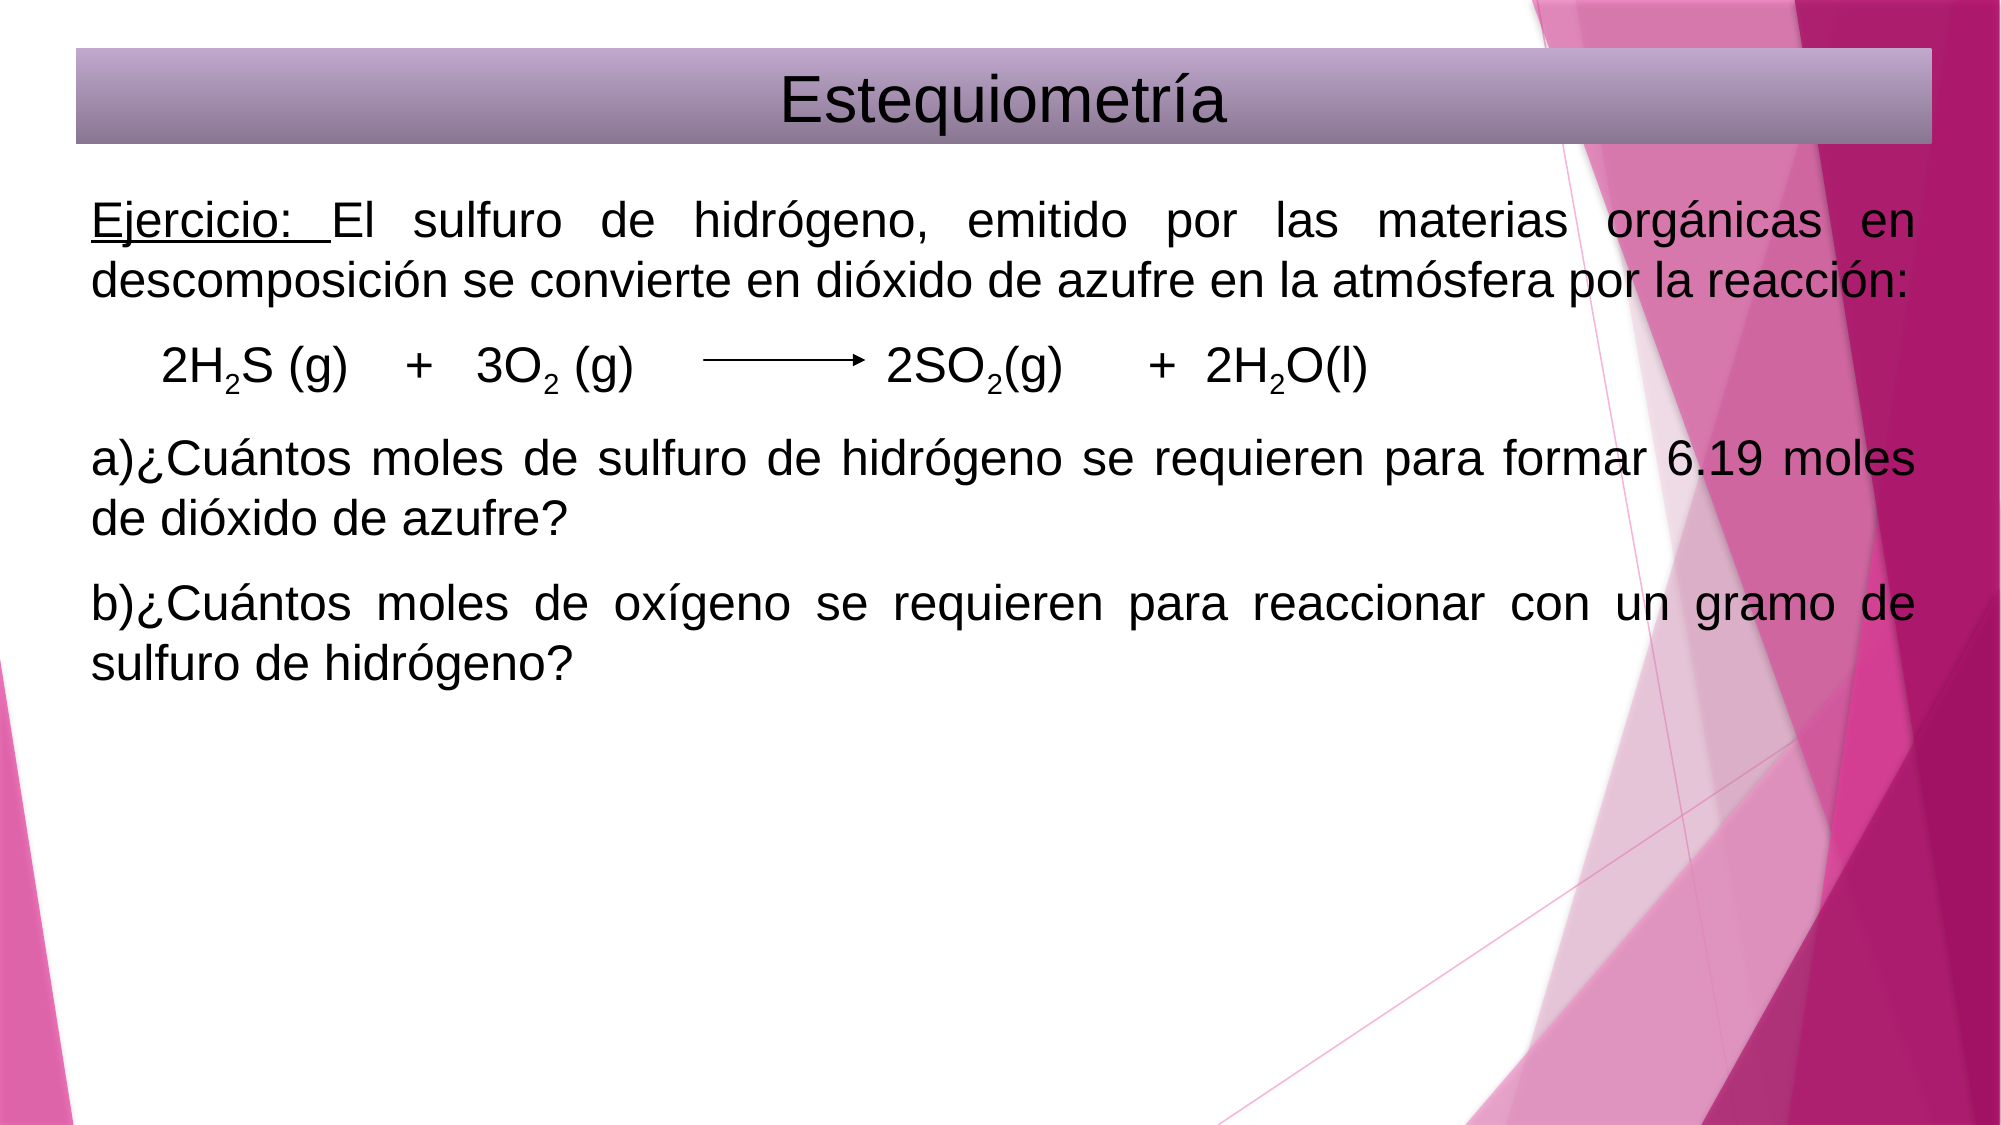

Estequiometría
Ejercicio: El sulfuro de hidrógeno, emitido por las materias orgánicas en descomposición se convierte en dióxido de azufre en la atmósfera por la reacción:
     2H2S (g)    +   3O2 (g)                  2SO2(g)      +  2H2O(l)
¿Cuántos moles de sulfuro de hidrógeno se requieren para formar 6.19 moles de dióxido de azufre?
¿Cuántos moles de oxígeno se requieren para reaccionar con un gramo de sulfuro de hidrógeno?